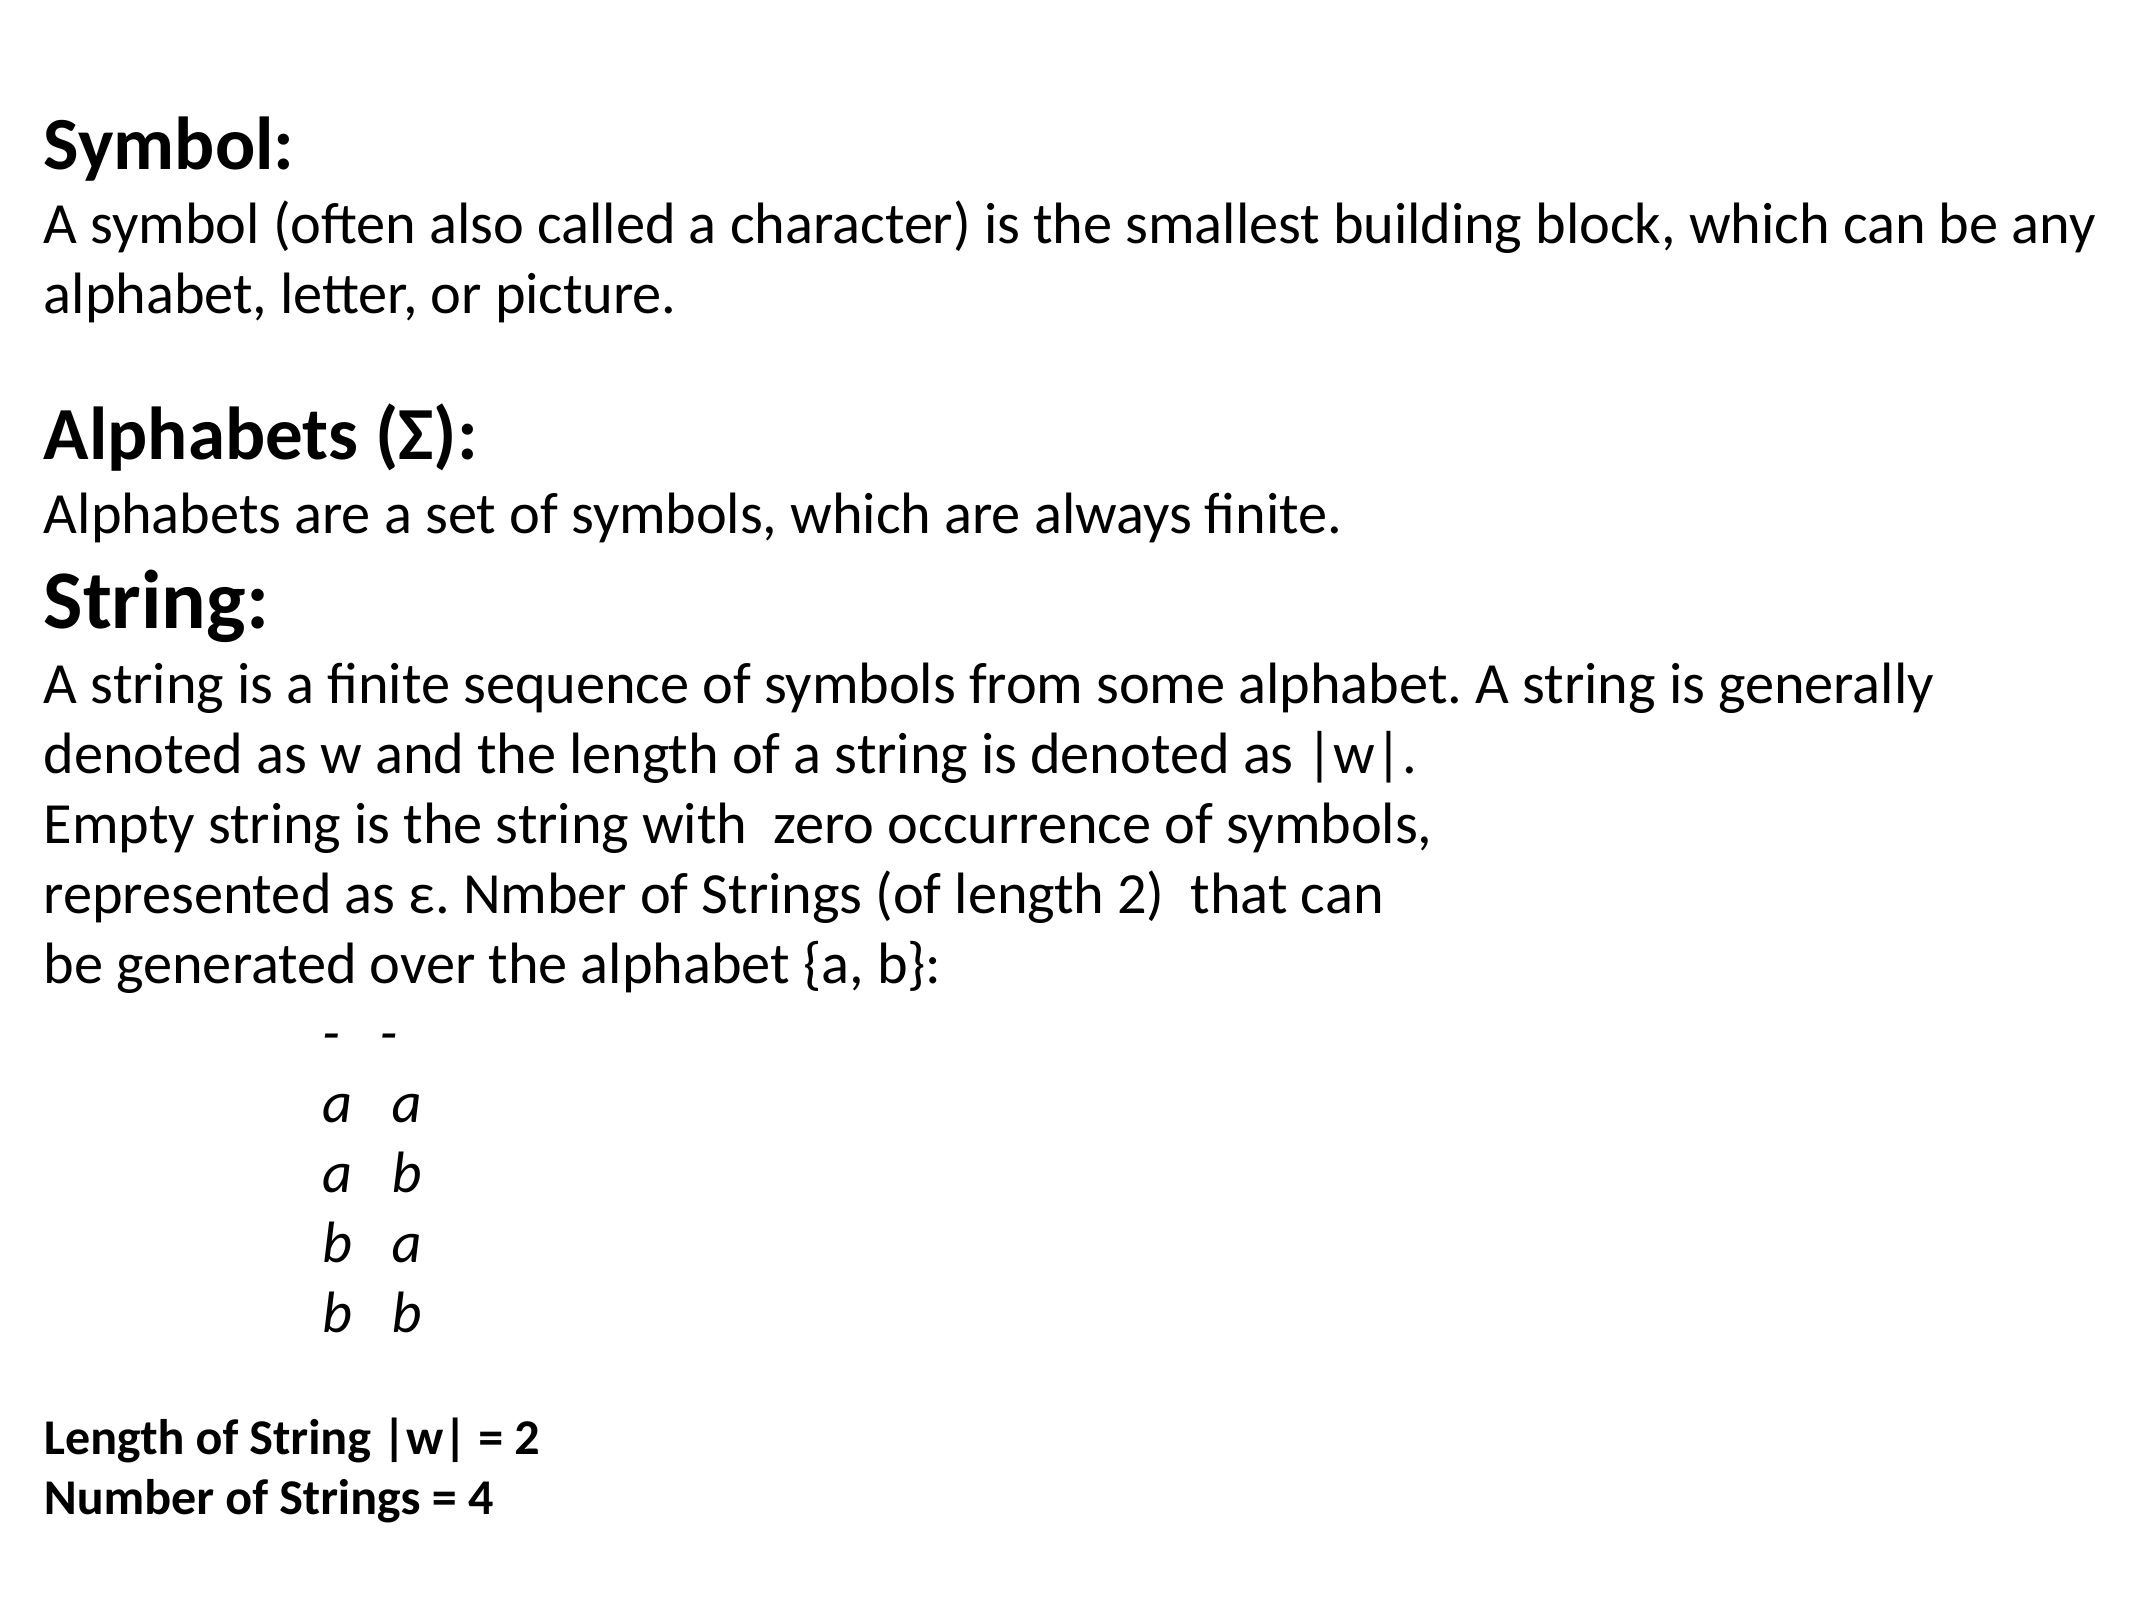

Symbol:
A symbol (often also called a character) is the smallest building block, which can be any alphabet, letter, or picture.

Alphabets (Σ):
Alphabets are a set of symbols, which are always finite.
String:
A string is a finite sequence of symbols from some alphabet. A string is generally denoted as w and the length of a string is denoted as |w|.
Empty string is the string with  zero occurrence of symbols,
represented as ε. Nmber of Strings (of length 2)  that can
be generated over the alphabet {a, b}:
                     -   -
                     a   a
                     a   b
                     b   a
                     b   b

Length of String |w| = 2
Number of Strings = 4